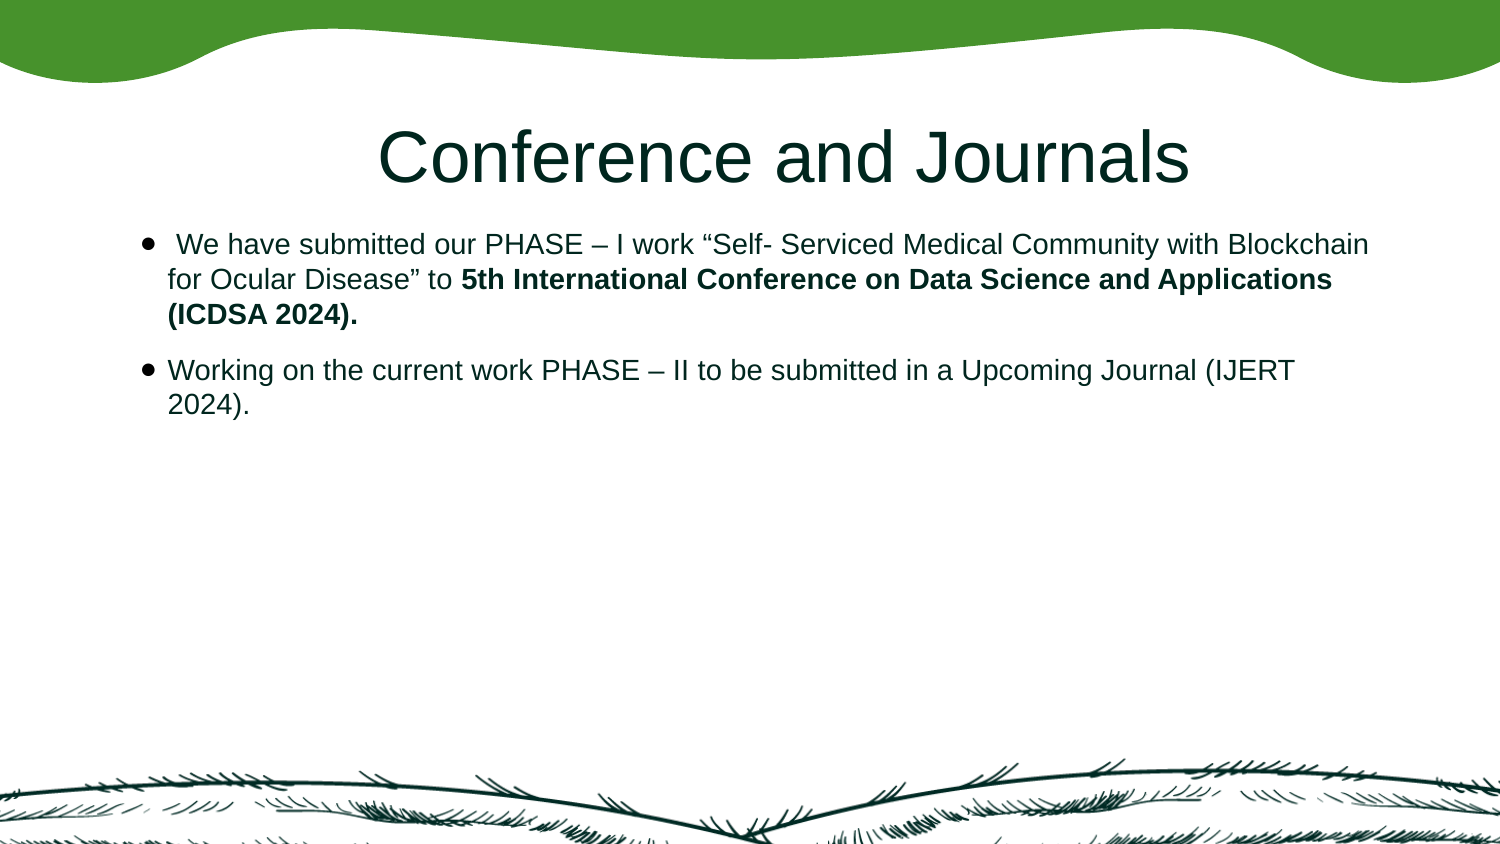

# Conference and Journals
 We have submitted our PHASE – I work “Self- Serviced Medical Community with Blockchain for Ocular Disease” to 5th International Conference on Data Science and Applications (ICDSA 2024).
Working on the current work PHASE – II to be submitted in a Upcoming Journal (IJERT 2024).